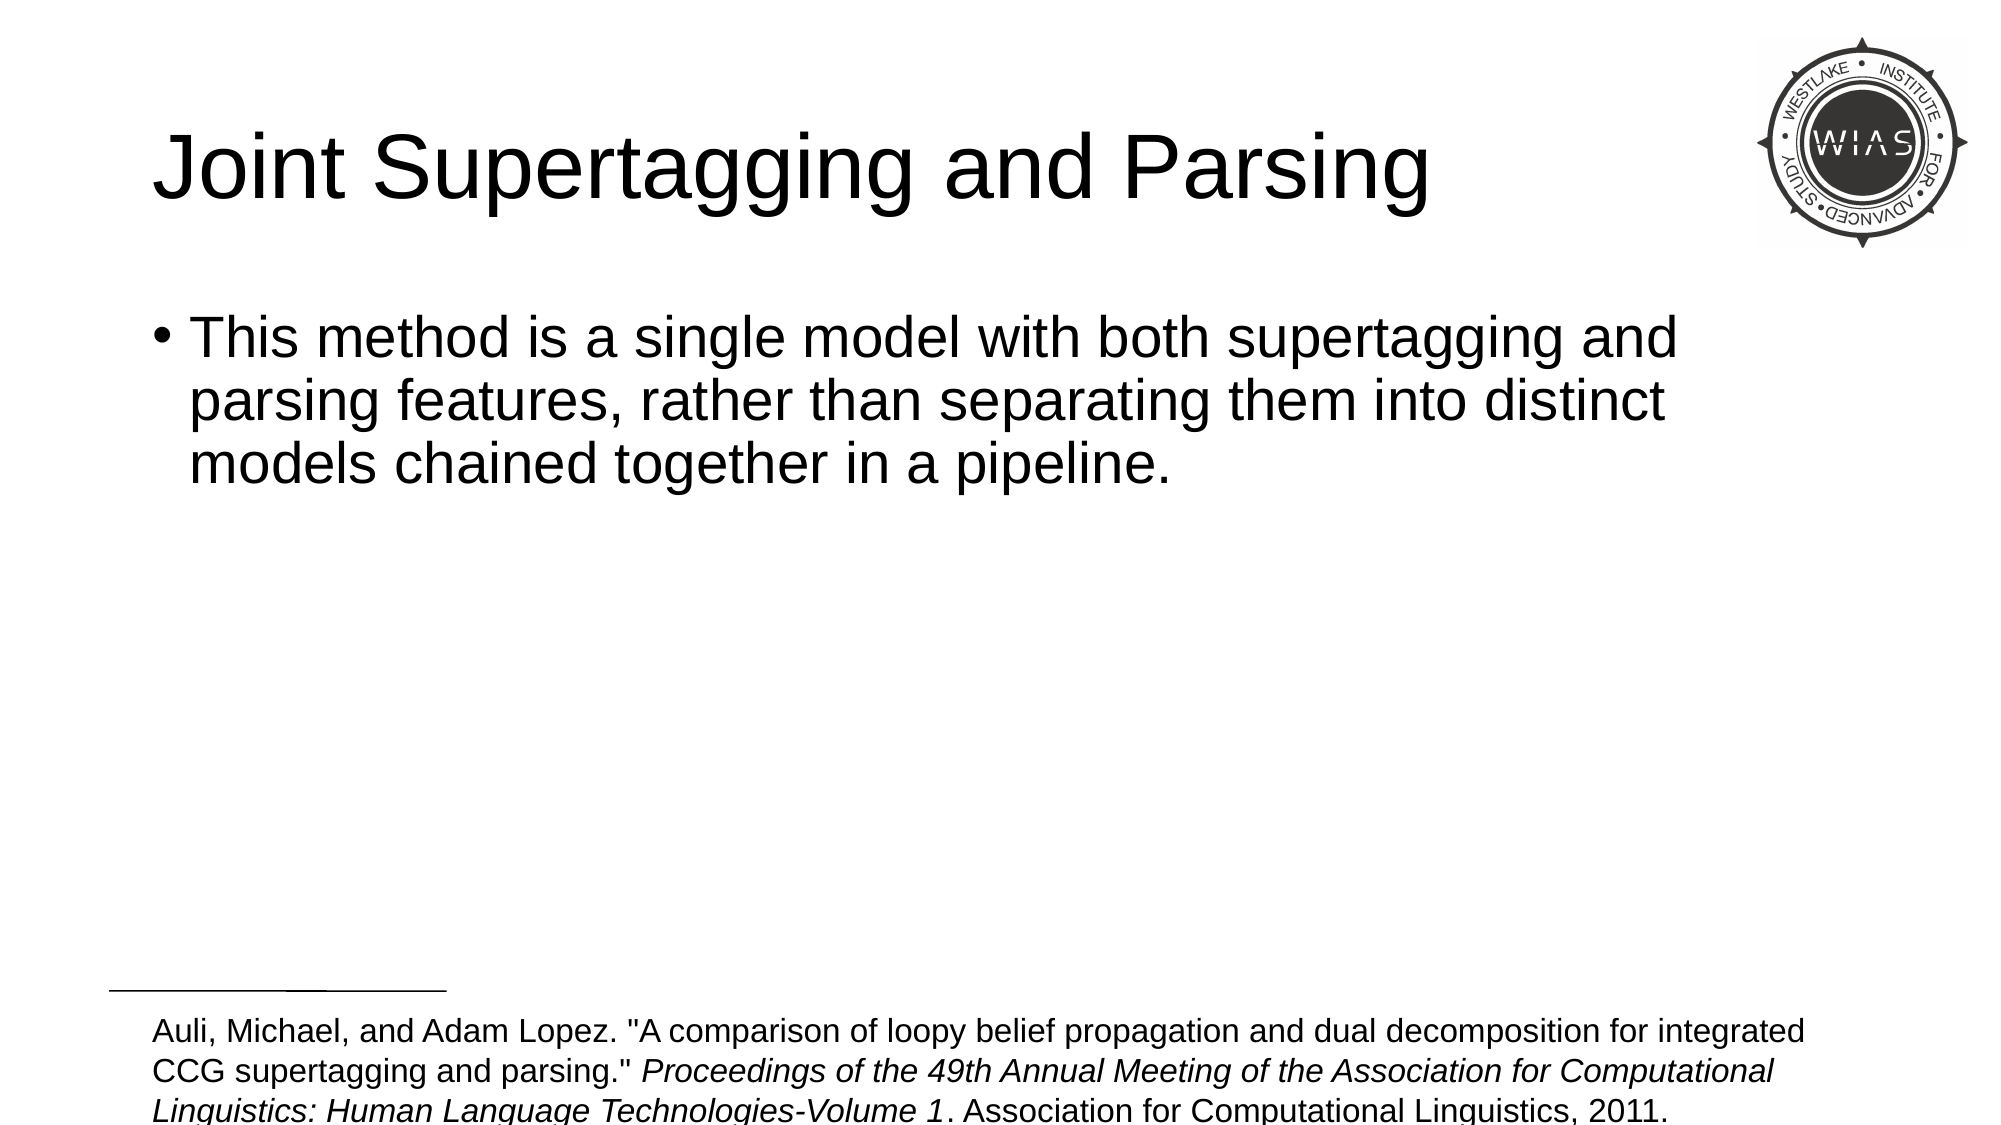

# Joint Supertagging and Parsing
This method is a single model with both supertagging and parsing features, rather than separating them into distinct models chained together in a pipeline.

Auli, Michael, and Adam Lopez. "A comparison of loopy belief propagation and dual decomposition for integrated CCG supertagging and parsing." Proceedings of the 49th Annual Meeting of the Association for Computational Linguistics: Human Language Technologies-Volume 1. Association for Computational Linguistics, 2011.